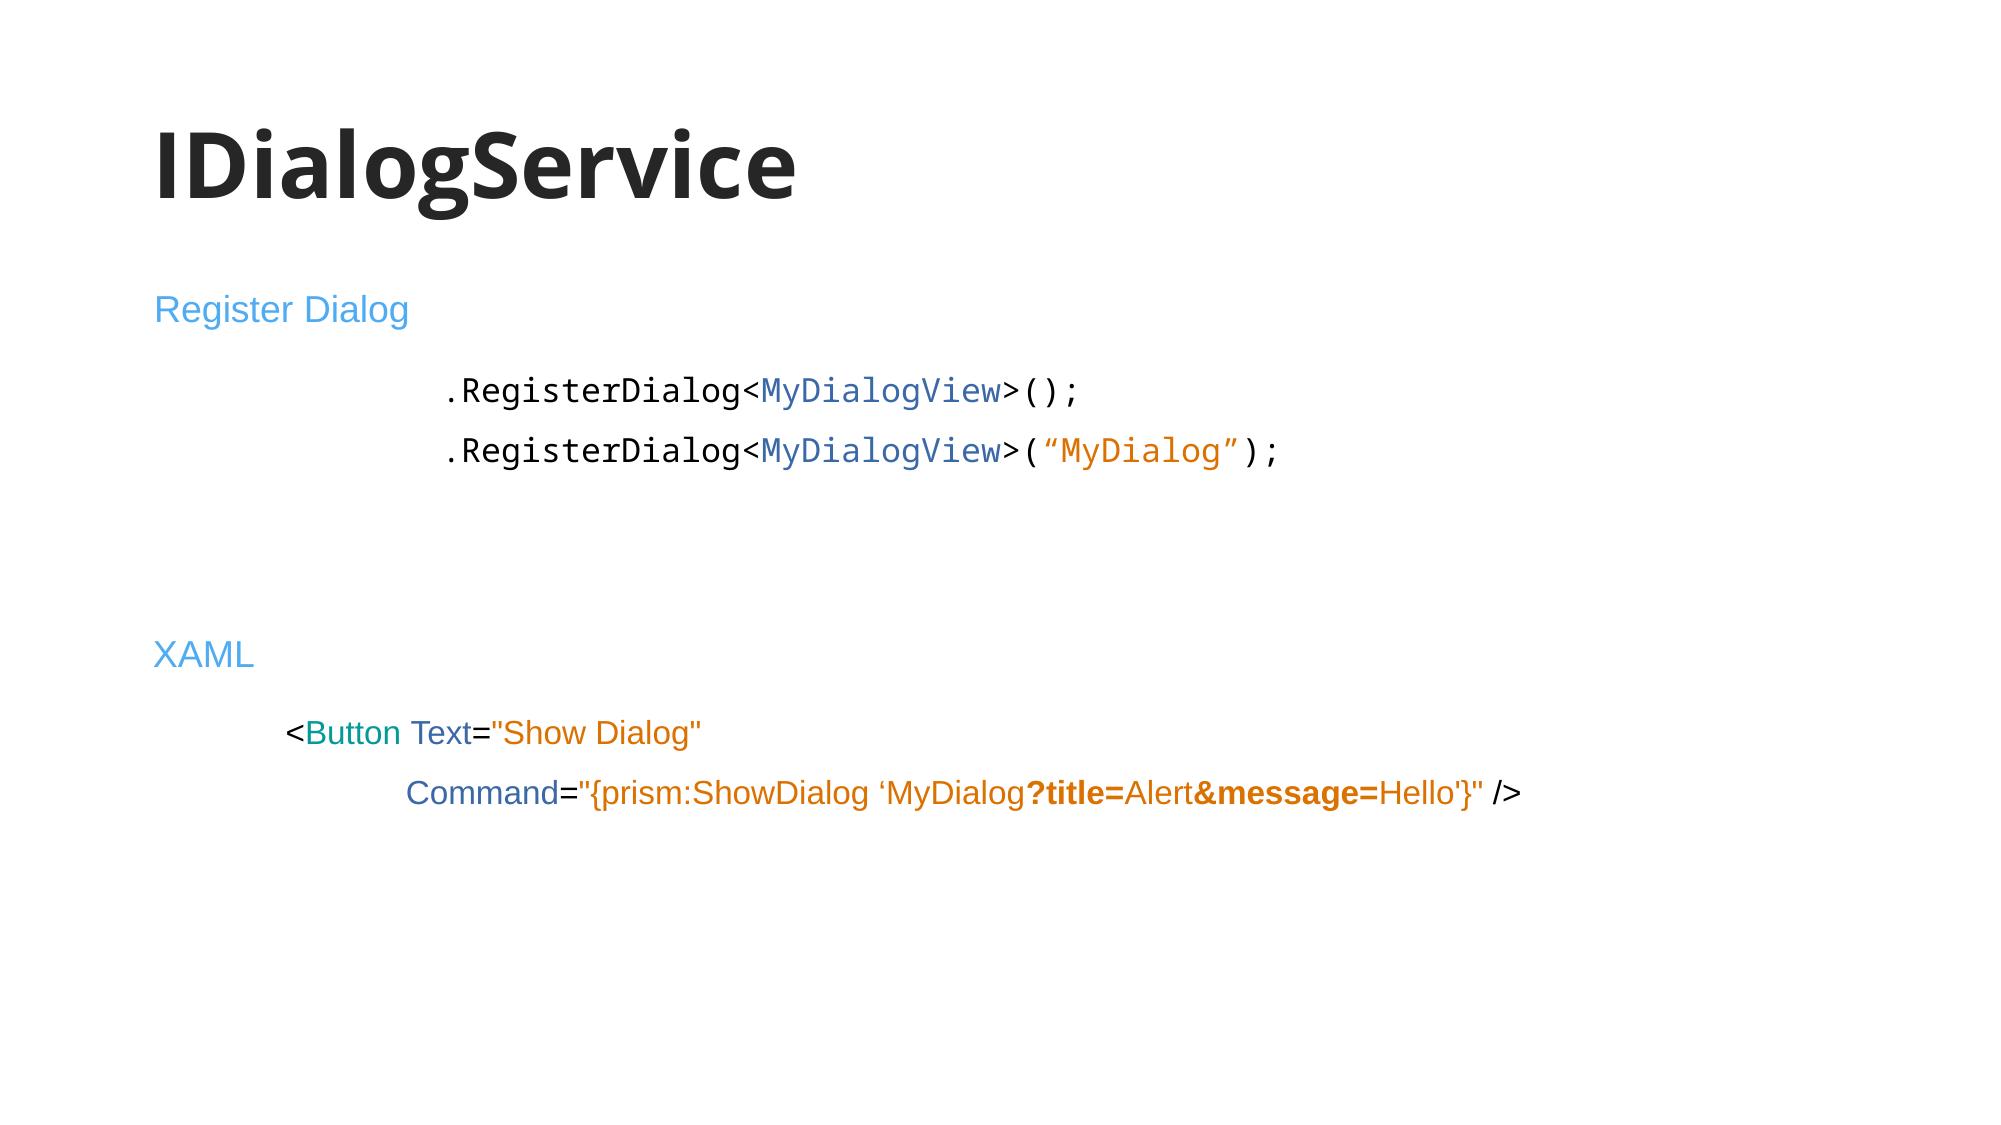

# IDialogService
Register Dialog
.RegisterDialog<MyDialogView>();
.RegisterDialog<MyDialogView>(“MyDialog”);
XAML
<Button Text="Show Dialog"
             Command="{prism:ShowDialog ‘MyDialog?title=Alert&message=Hello'}" />